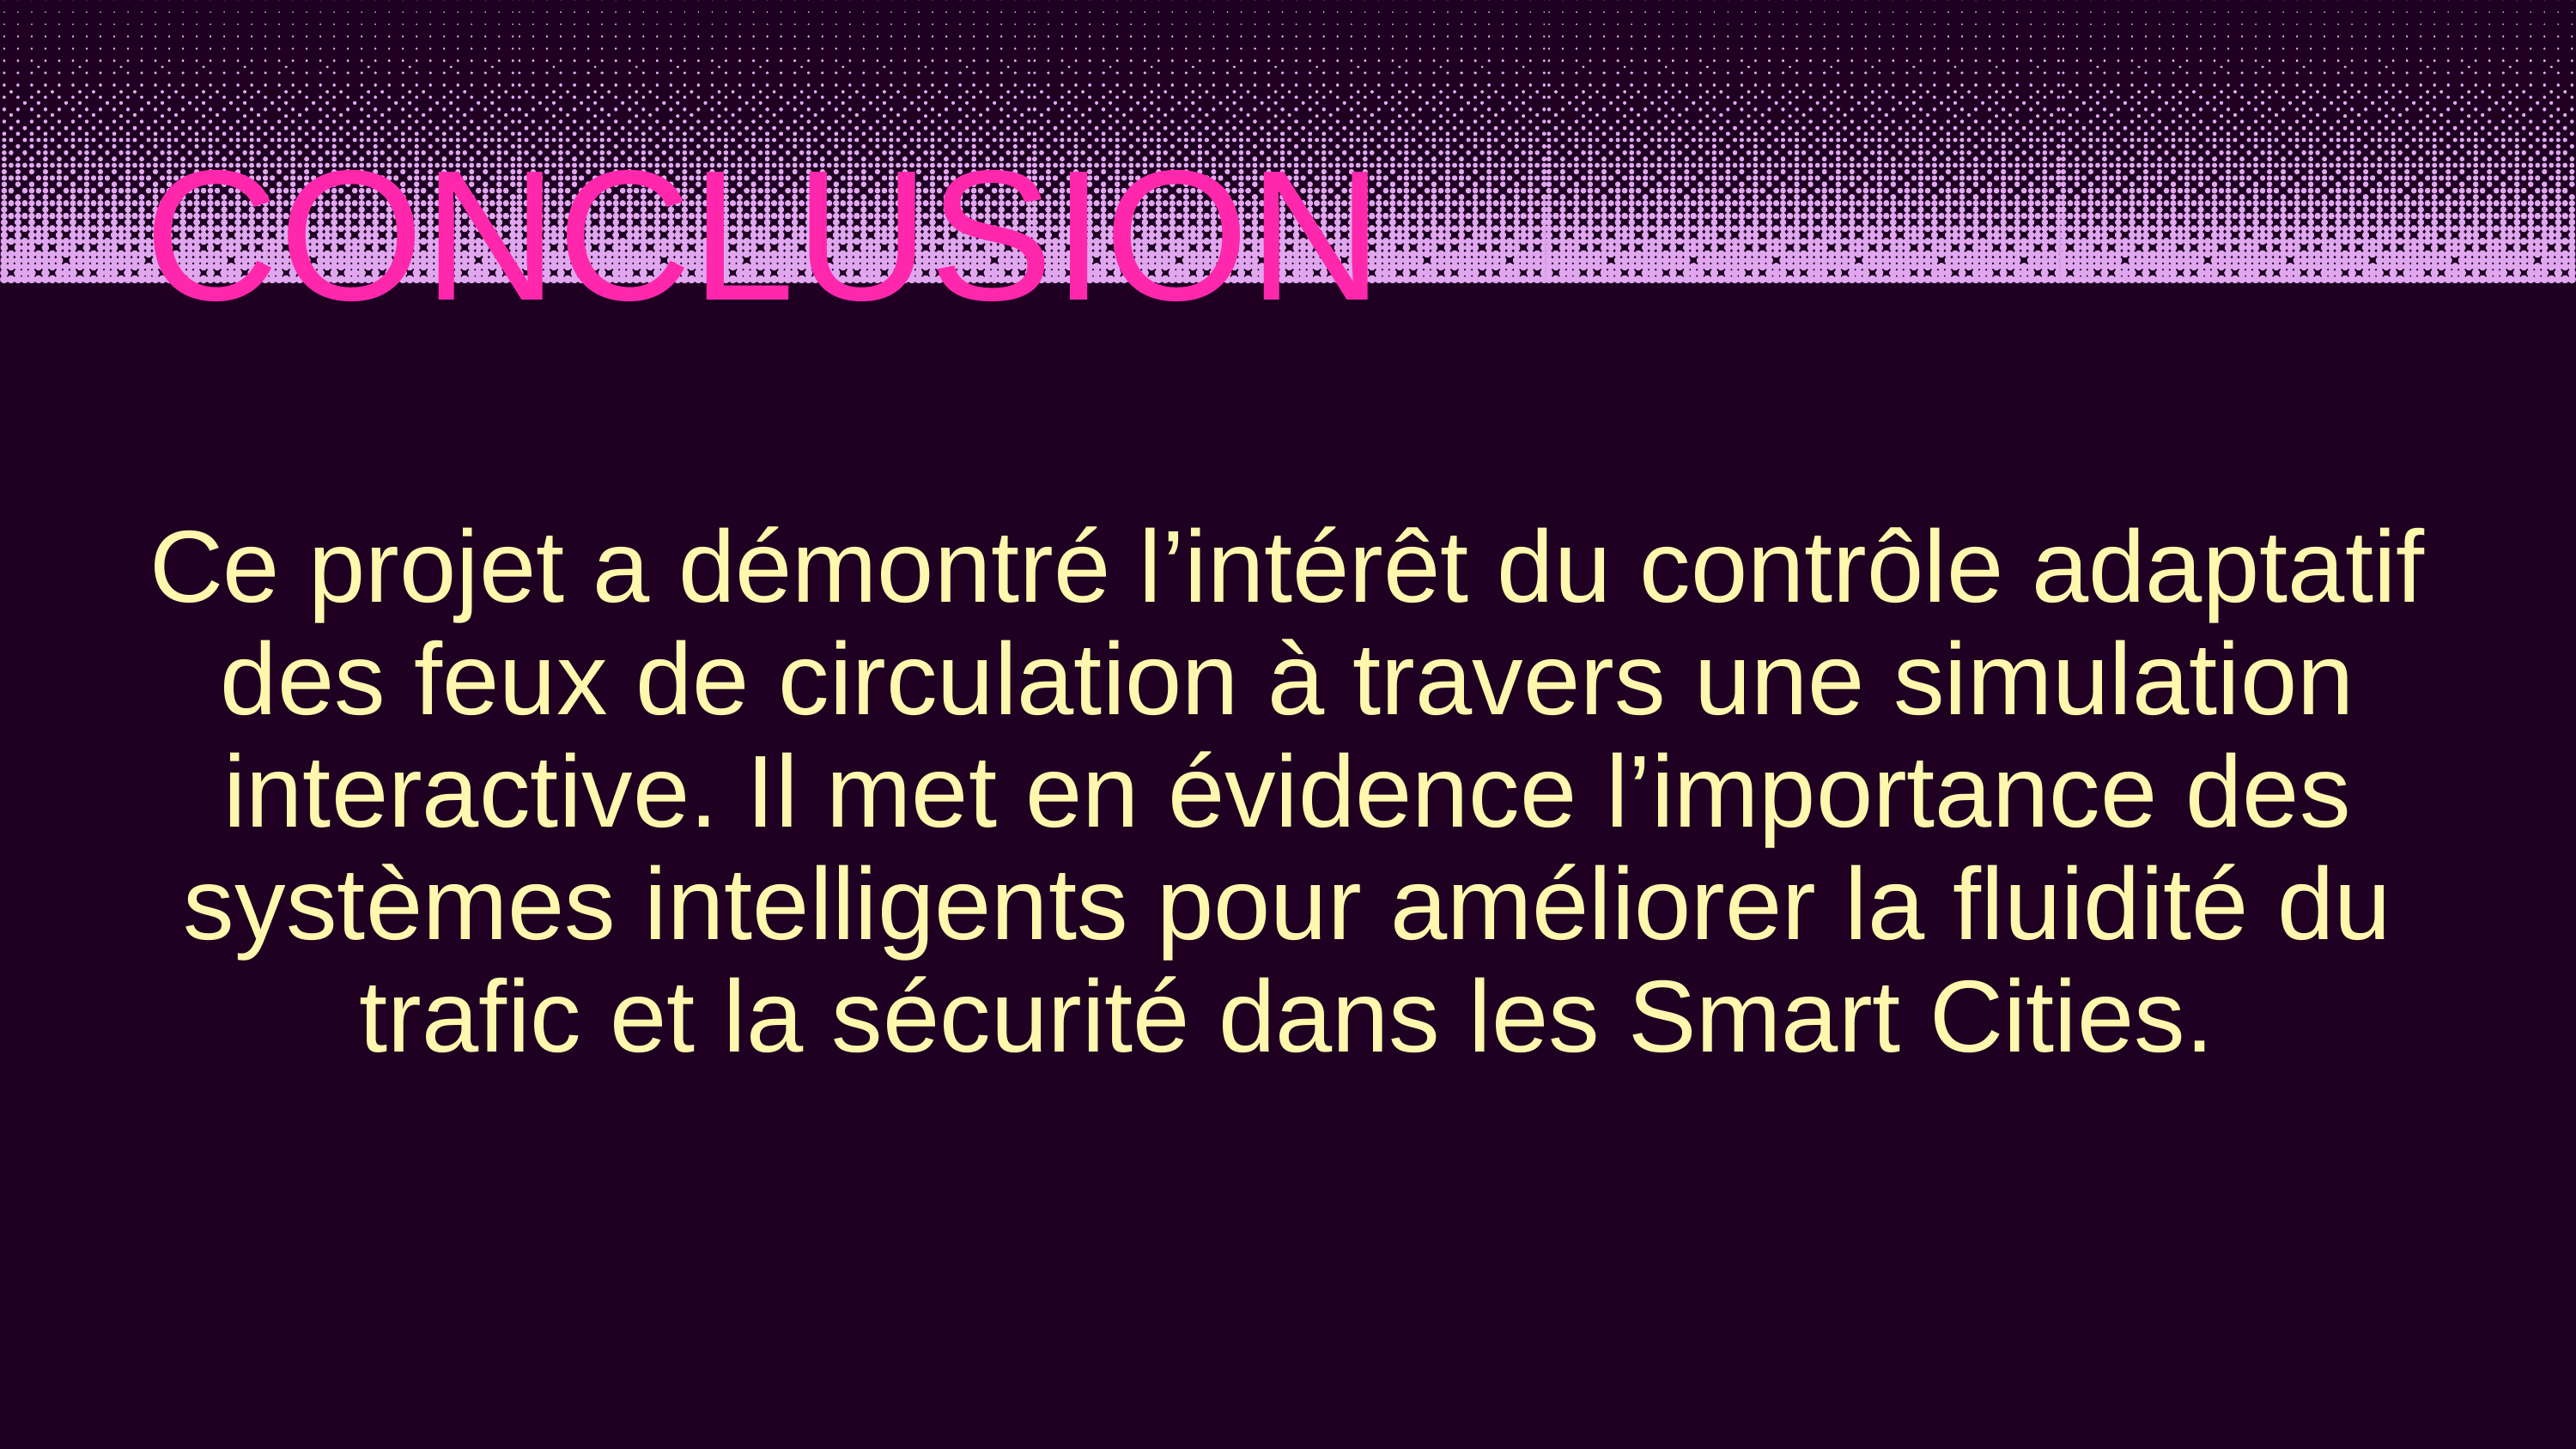

CONCLUSION
Ce projet a démontré l’intérêt du contrôle adaptatif des feux de circulation à travers une simulation interactive. Il met en évidence l’importance des systèmes intelligents pour améliorer la fluidité du trafic et la sécurité dans les Smart Cities.